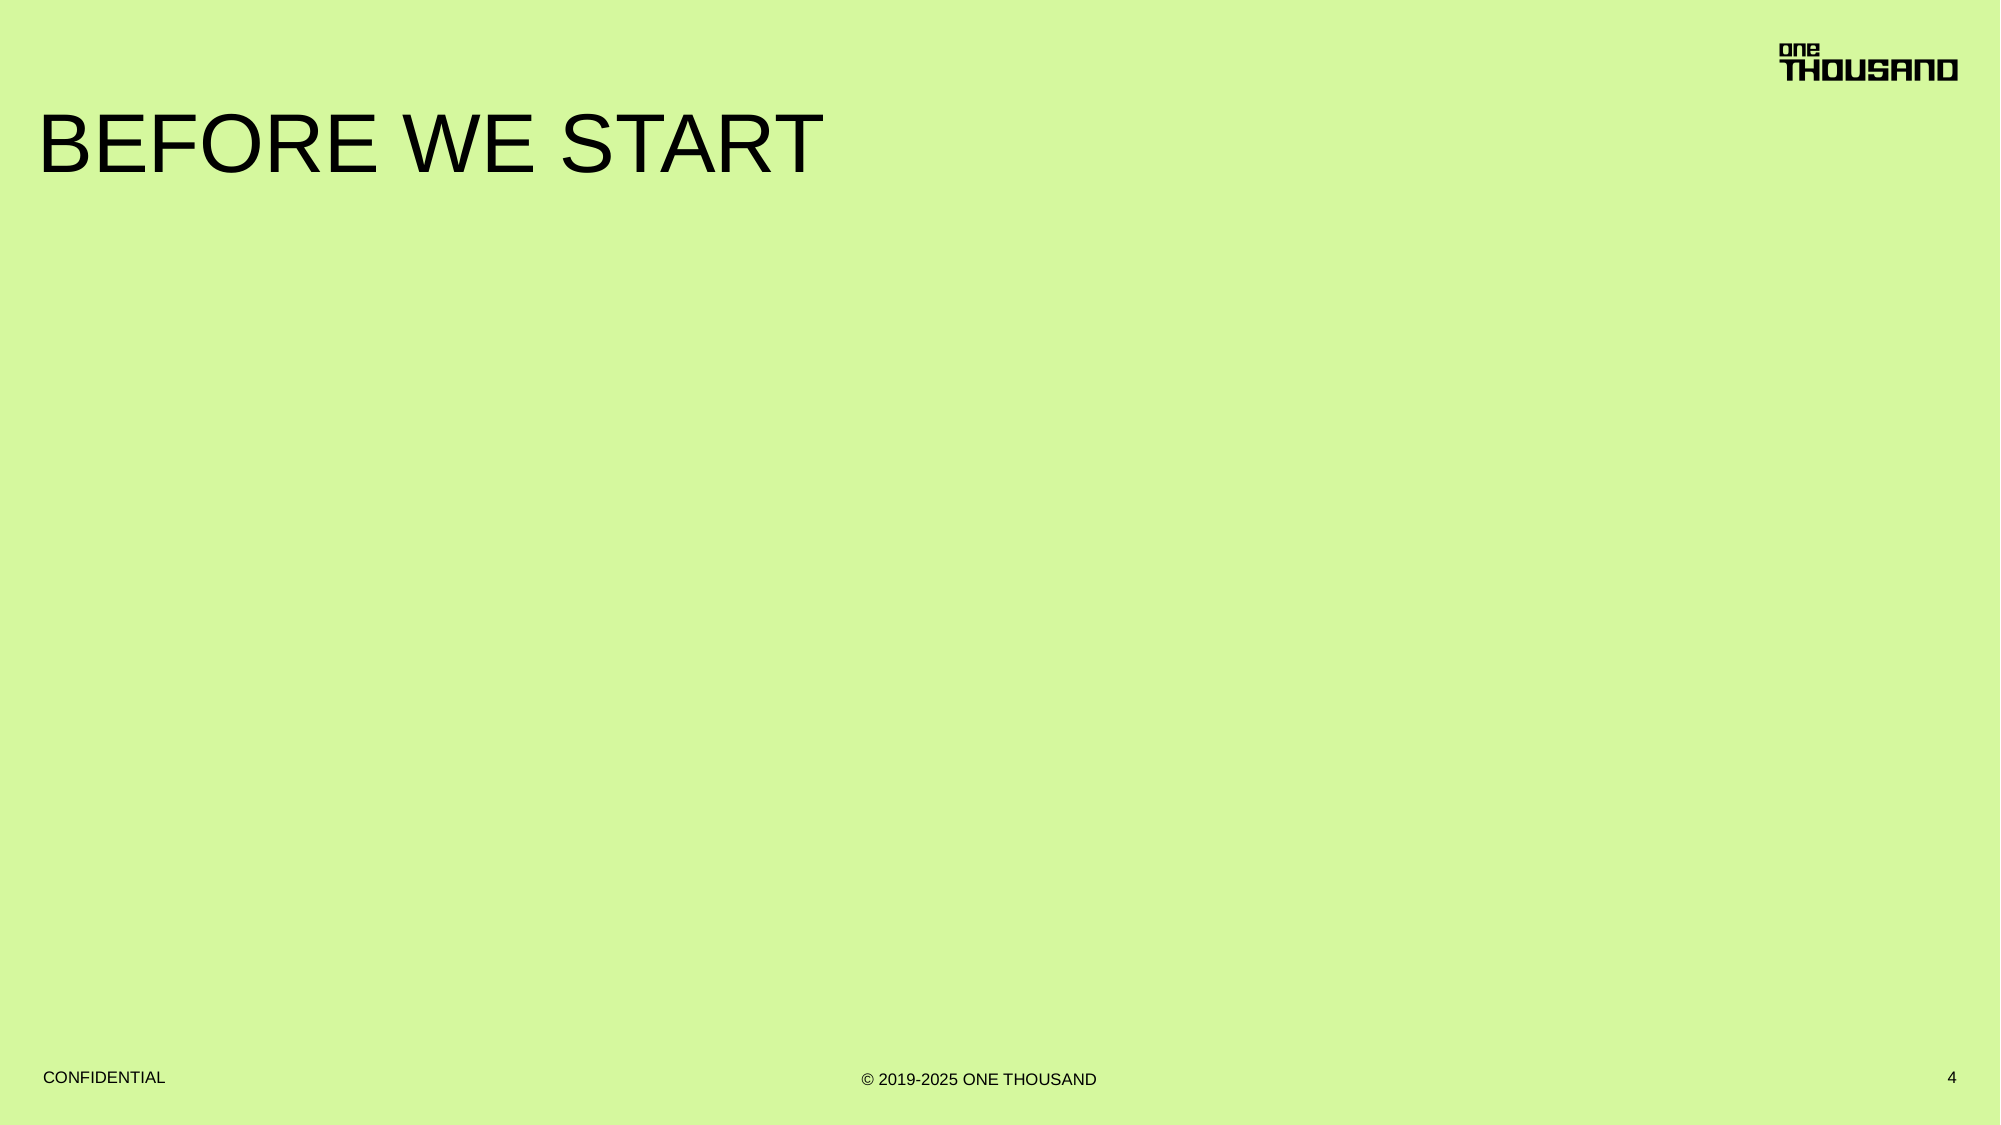

# Before we start

CONFIDENTIAL
4
© 2019-2025 ONE THOUSAND